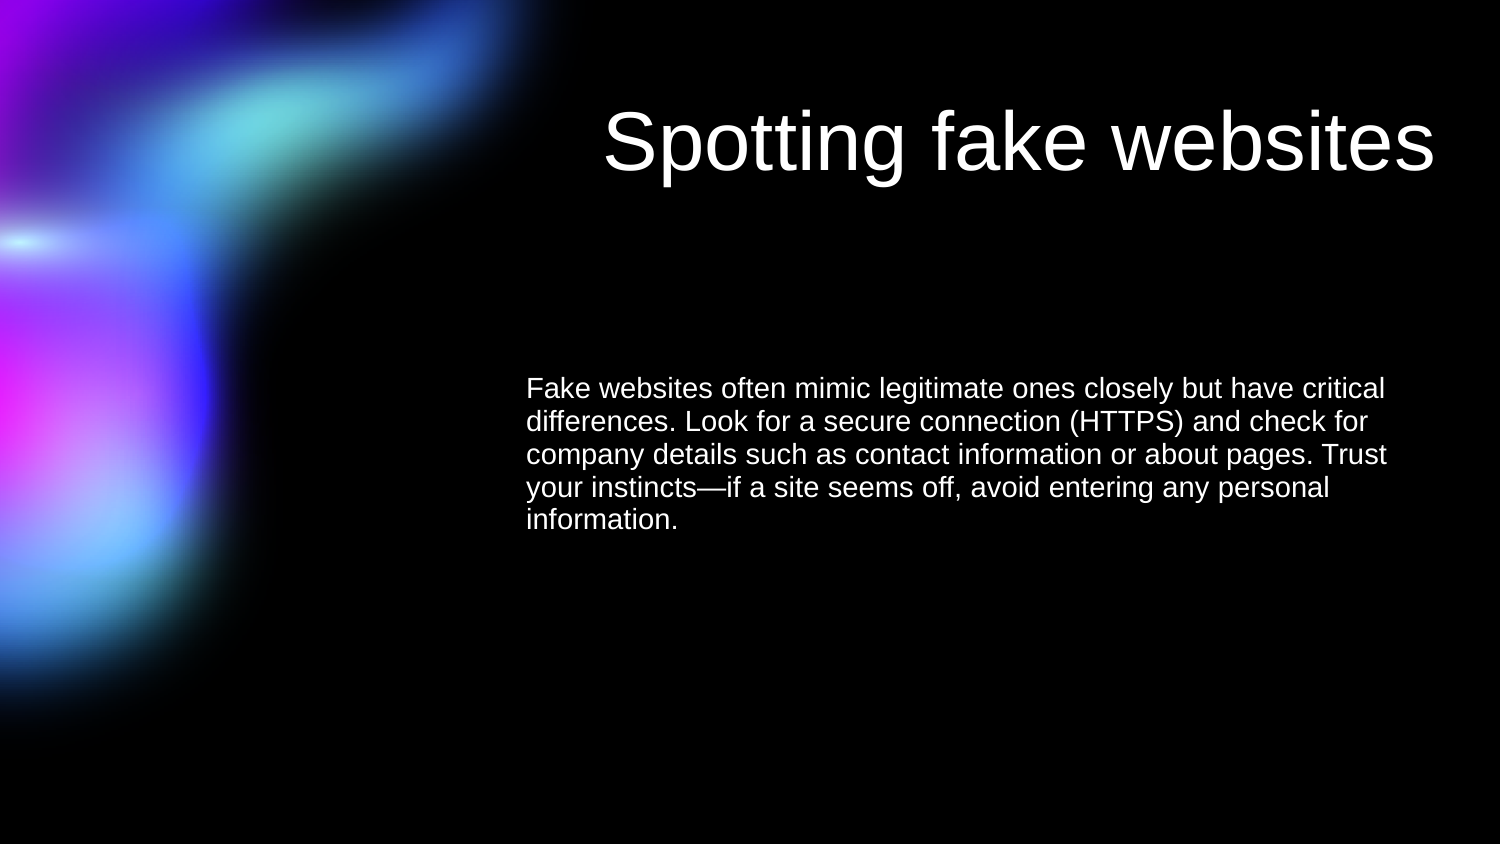

# Spotting fake websites
Fake websites often mimic legitimate ones closely but have critical differences. Look for a secure connection (HTTPS) and check for company details such as contact information or about pages. Trust your instincts—if a site seems off, avoid entering any personal information.